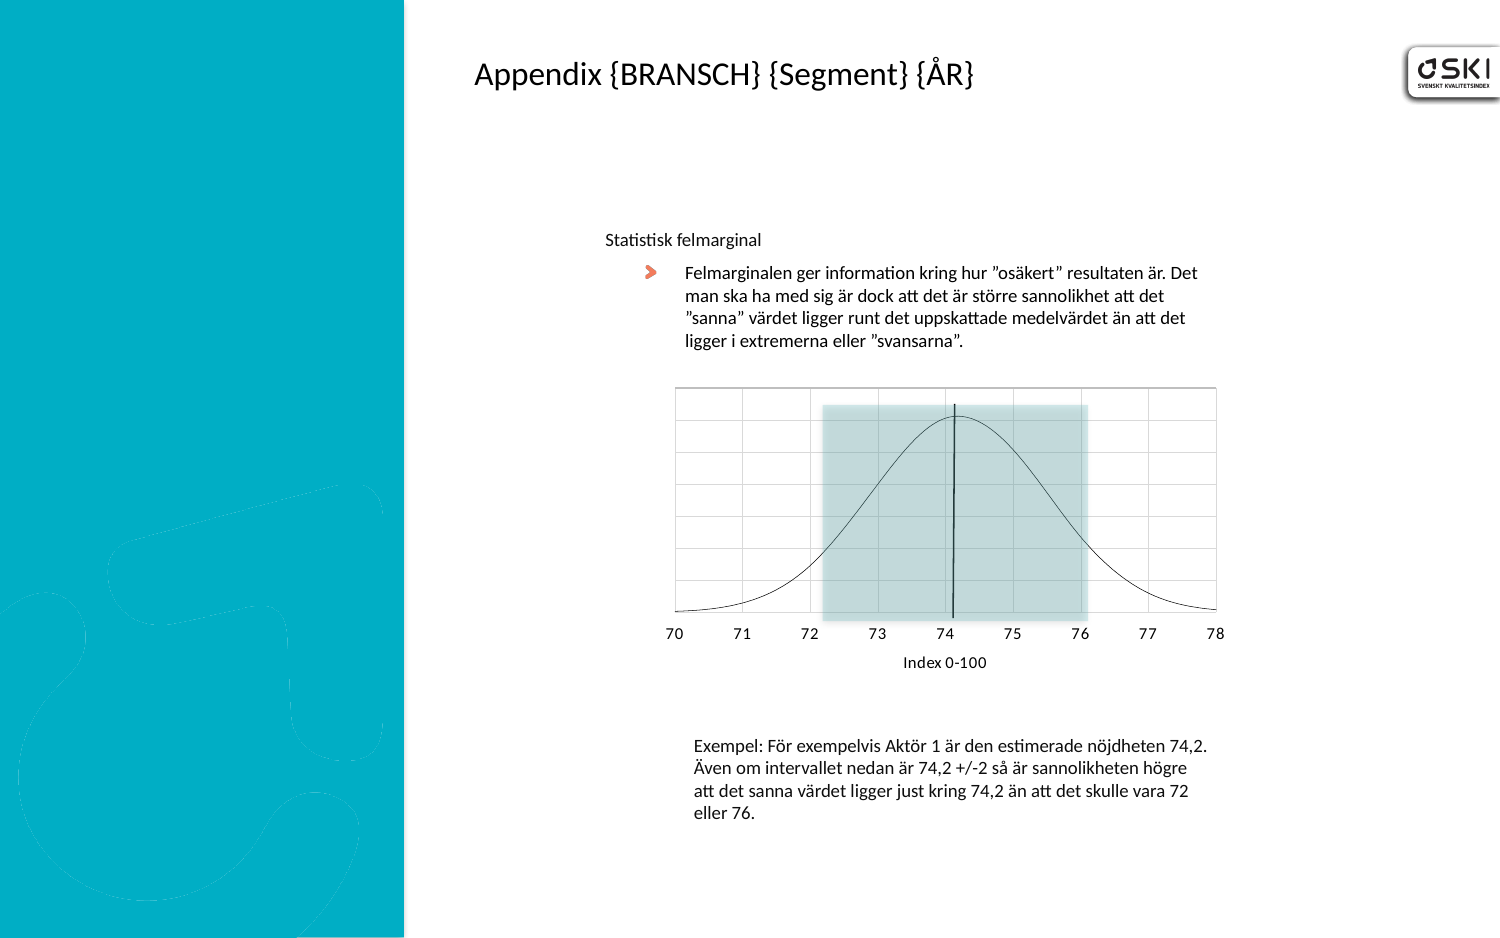

Appendix {BRANSCH} {Segment} {ÅR}
Statistisk felmarginal
Felmarginalen ger information kring hur ”osäkert” resultaten är. Det man ska ha med sig är dock att det är större sannolikhet att det ”sanna” värdet ligger runt det uppskattade medelvärdet än att det ligger i extremerna eller ”svansarna”.

### Chart

| Category |  |
|---|---|
Exempel: För exempelvis Aktör 1 är den estimerade nöjdheten 74,2. Även om intervallet nedan är 74,2 +/-2 så är sannolikheten högre att det sanna värdet ligger just kring 74,2 än att det skulle vara 72 eller 76.